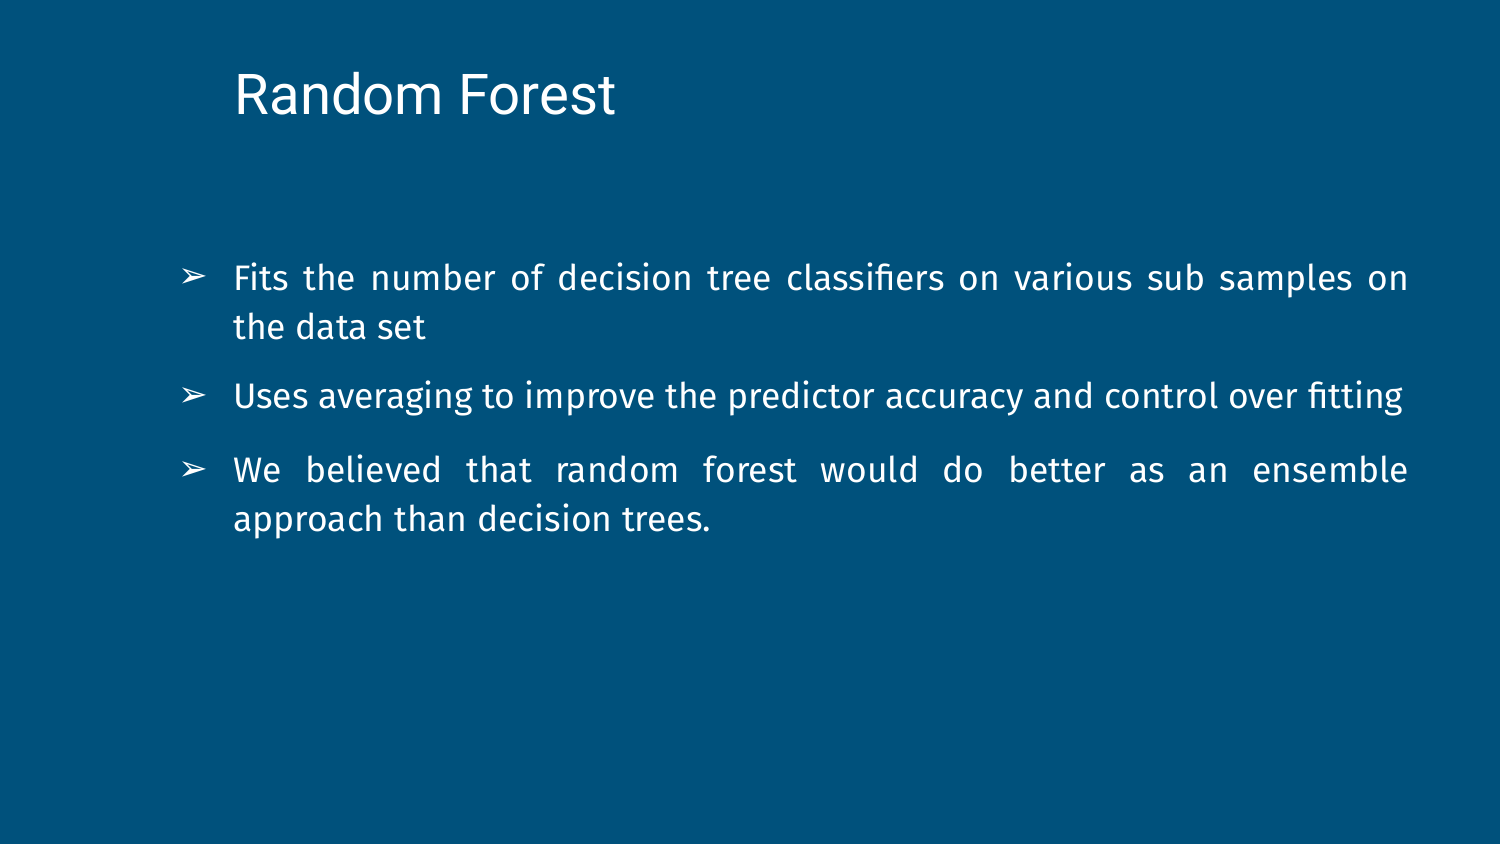

Random Forest
Fits the number of decision tree classifiers on various sub samples on the data set
Uses averaging to improve the predictor accuracy and control over fitting
We believed that random forest would do better as an ensemble approach than decision trees.